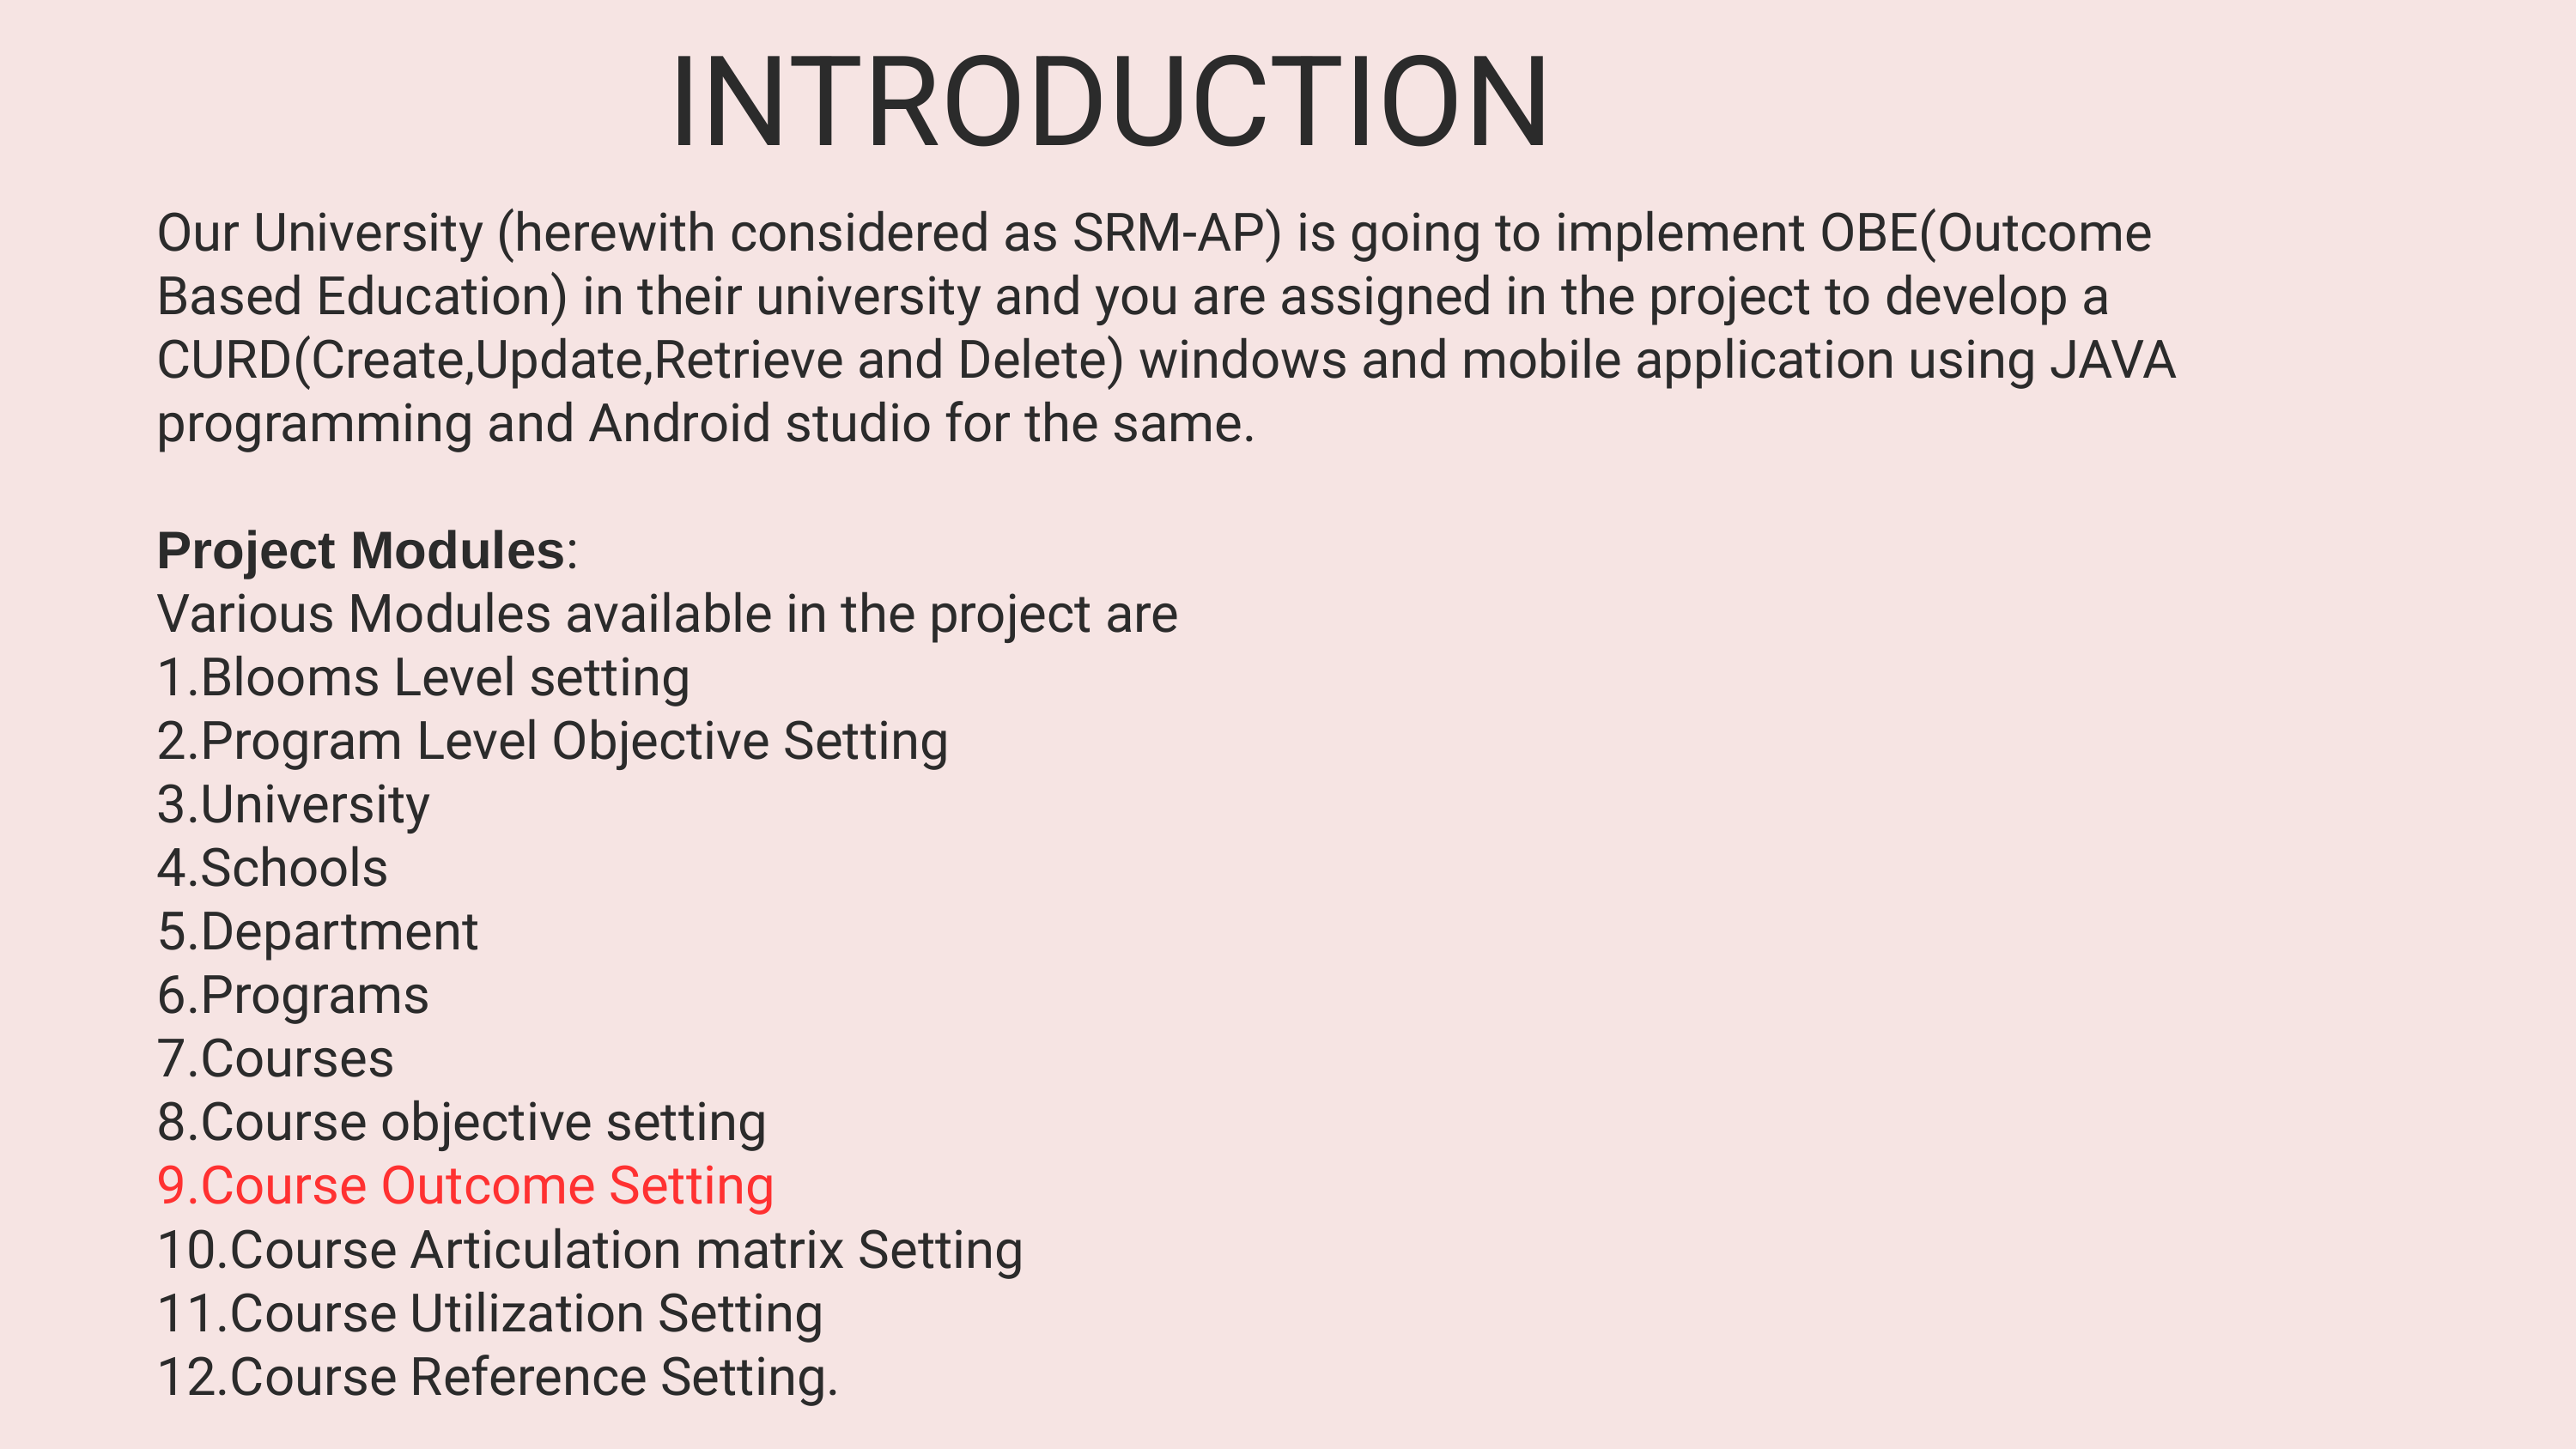

INTRODUCTION

Our University (herewith considered as SRM-AP) is going to implement OBE(Outcome
Based Education) in their university and you are assigned in the project to develop a
CURD(Create,Update,Retrieve and Delete) windows and mobile application using JAVA
programming and Android studio for the same.

Project Modules:
Various Modules available in the project are
1.Blooms Level setting
2.Program Level Objective Setting
3.University
4.Schools
5.Department
6.Programs
7.Courses
8.Course objective setting
9.Course Outcome Setting
10.Course Articulation matrix Setting
11.Course Utilization Setting
12.Course Reference Setting.